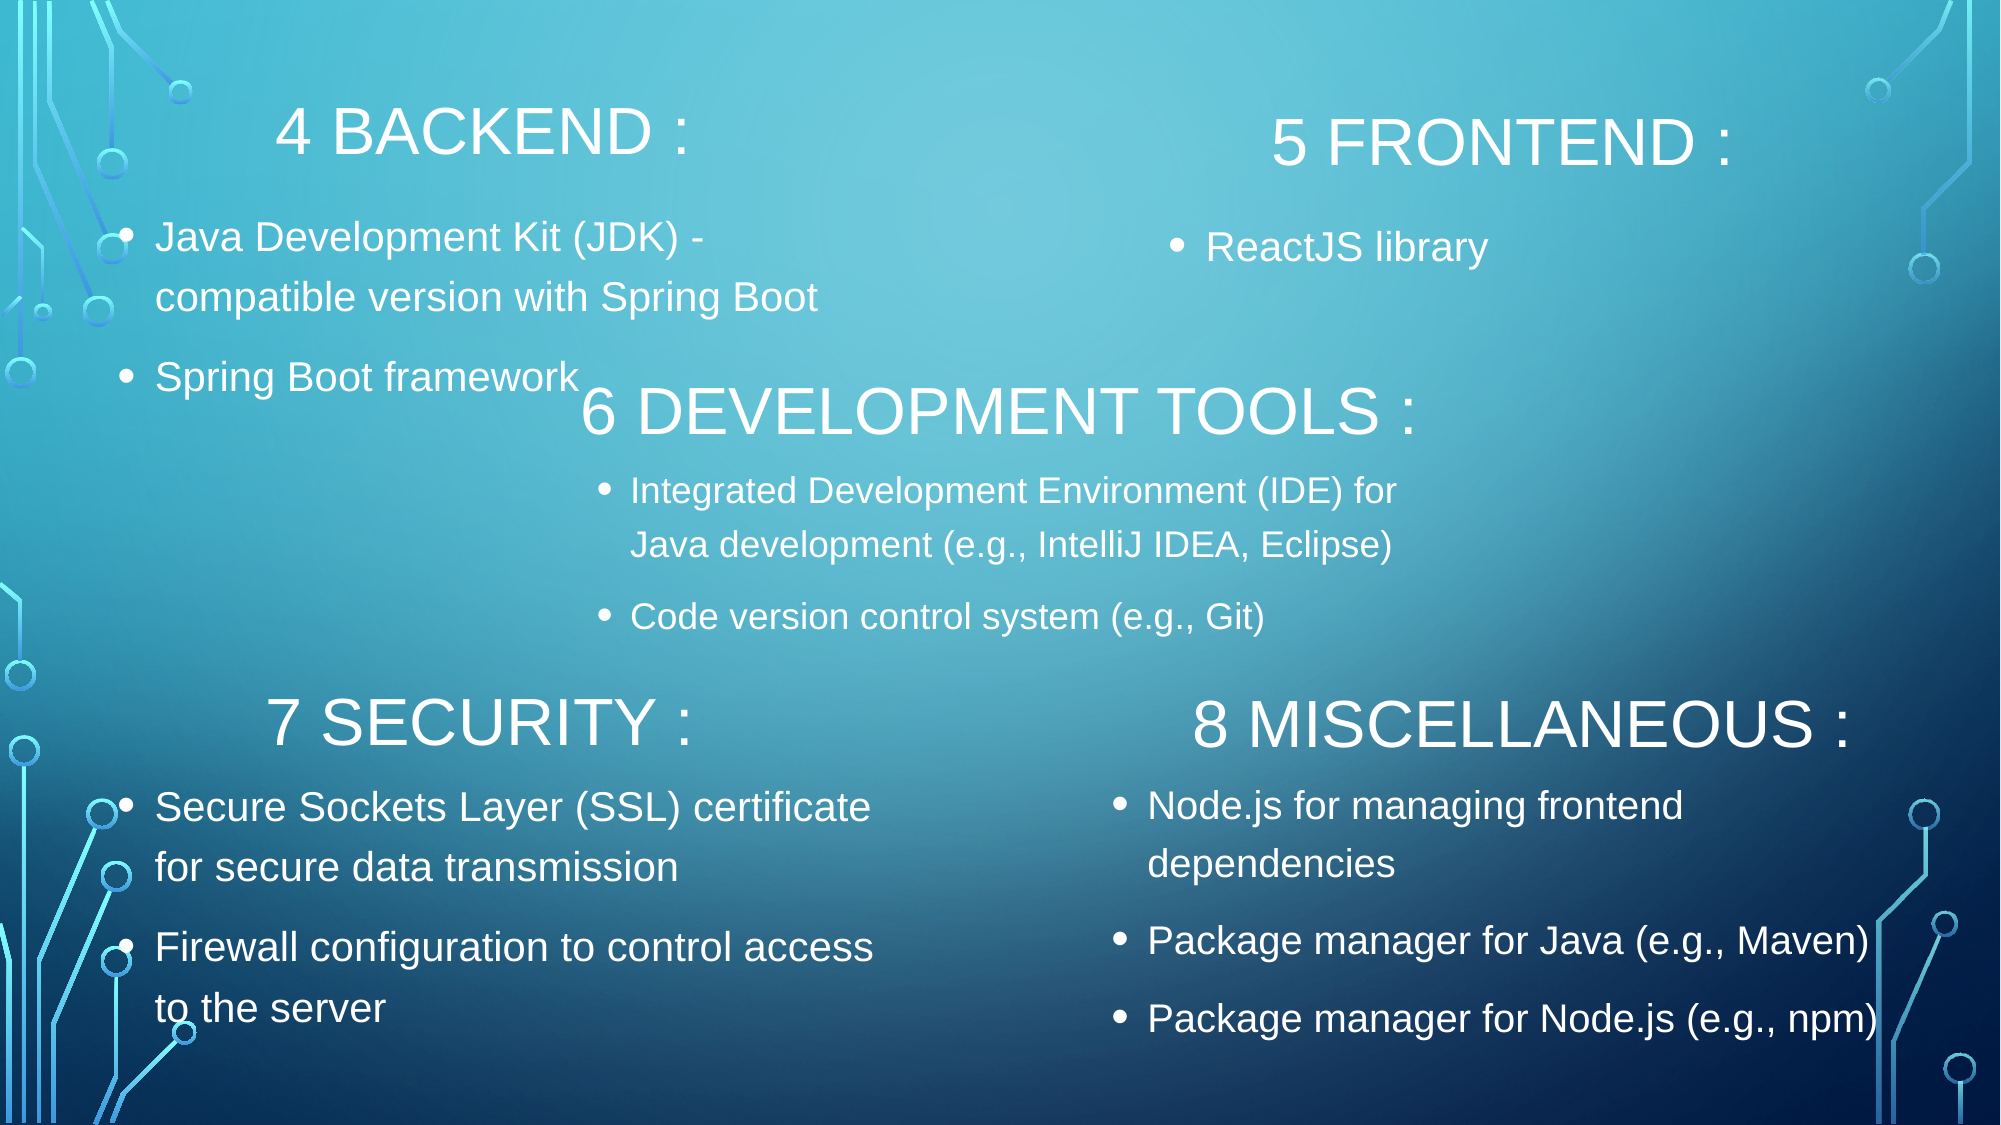

# 4 backend :
5 frontend :
Java Development Kit (JDK) - compatible version with Spring Boot
Spring Boot framework
ReactJS library
6 development tools :
Integrated Development Environment (IDE) for Java development (e.g., IntelliJ IDEA, Eclipse)
Code version control system (e.g., Git)
7 security :
8 miscellaneous :
Secure Sockets Layer (SSL) certificate for secure data transmission
Firewall configuration to control access to the server

Node.js for managing frontend dependencies
Package manager for Java (e.g., Maven)
Package manager for Node.js (e.g., npm)